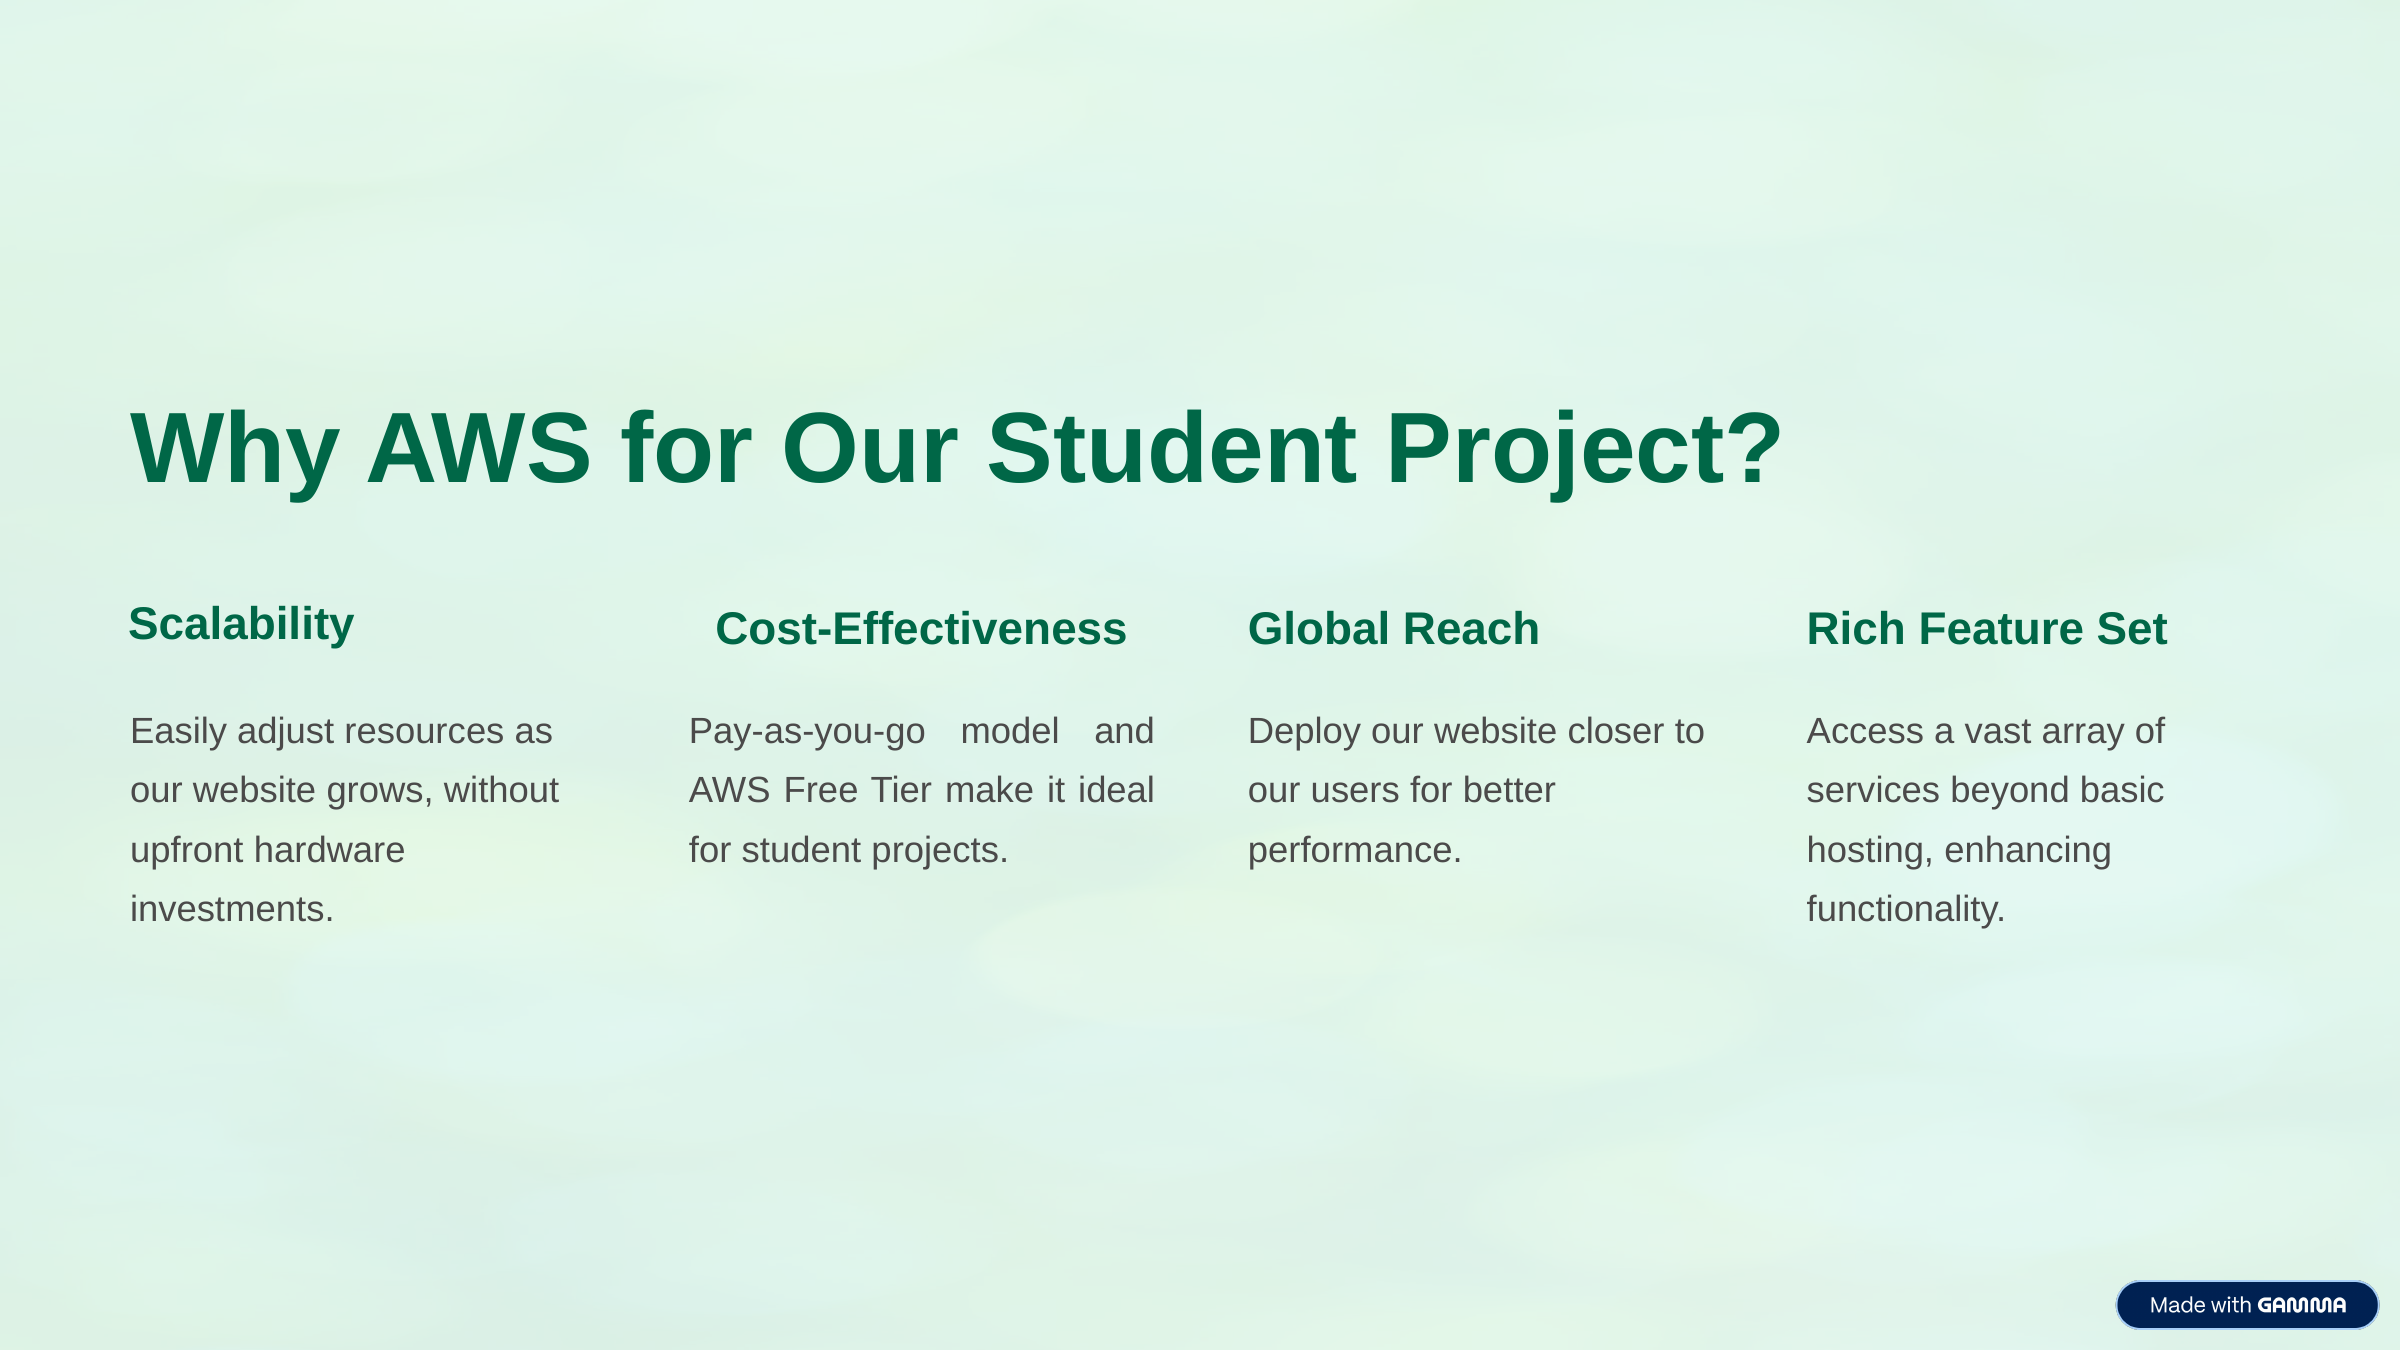

Why AWS for Our Student Project?
Scalability
Cost-Effectiveness
Global Reach
Rich Feature Set
Easily adjust resources as our website grows, without upfront hardware investments.
Pay-as-you-go model and AWS Free Tier make it ideal for student projects.
Deploy our website closer to our users for better performance.
Access a vast array of services beyond basic hosting, enhancing functionality.